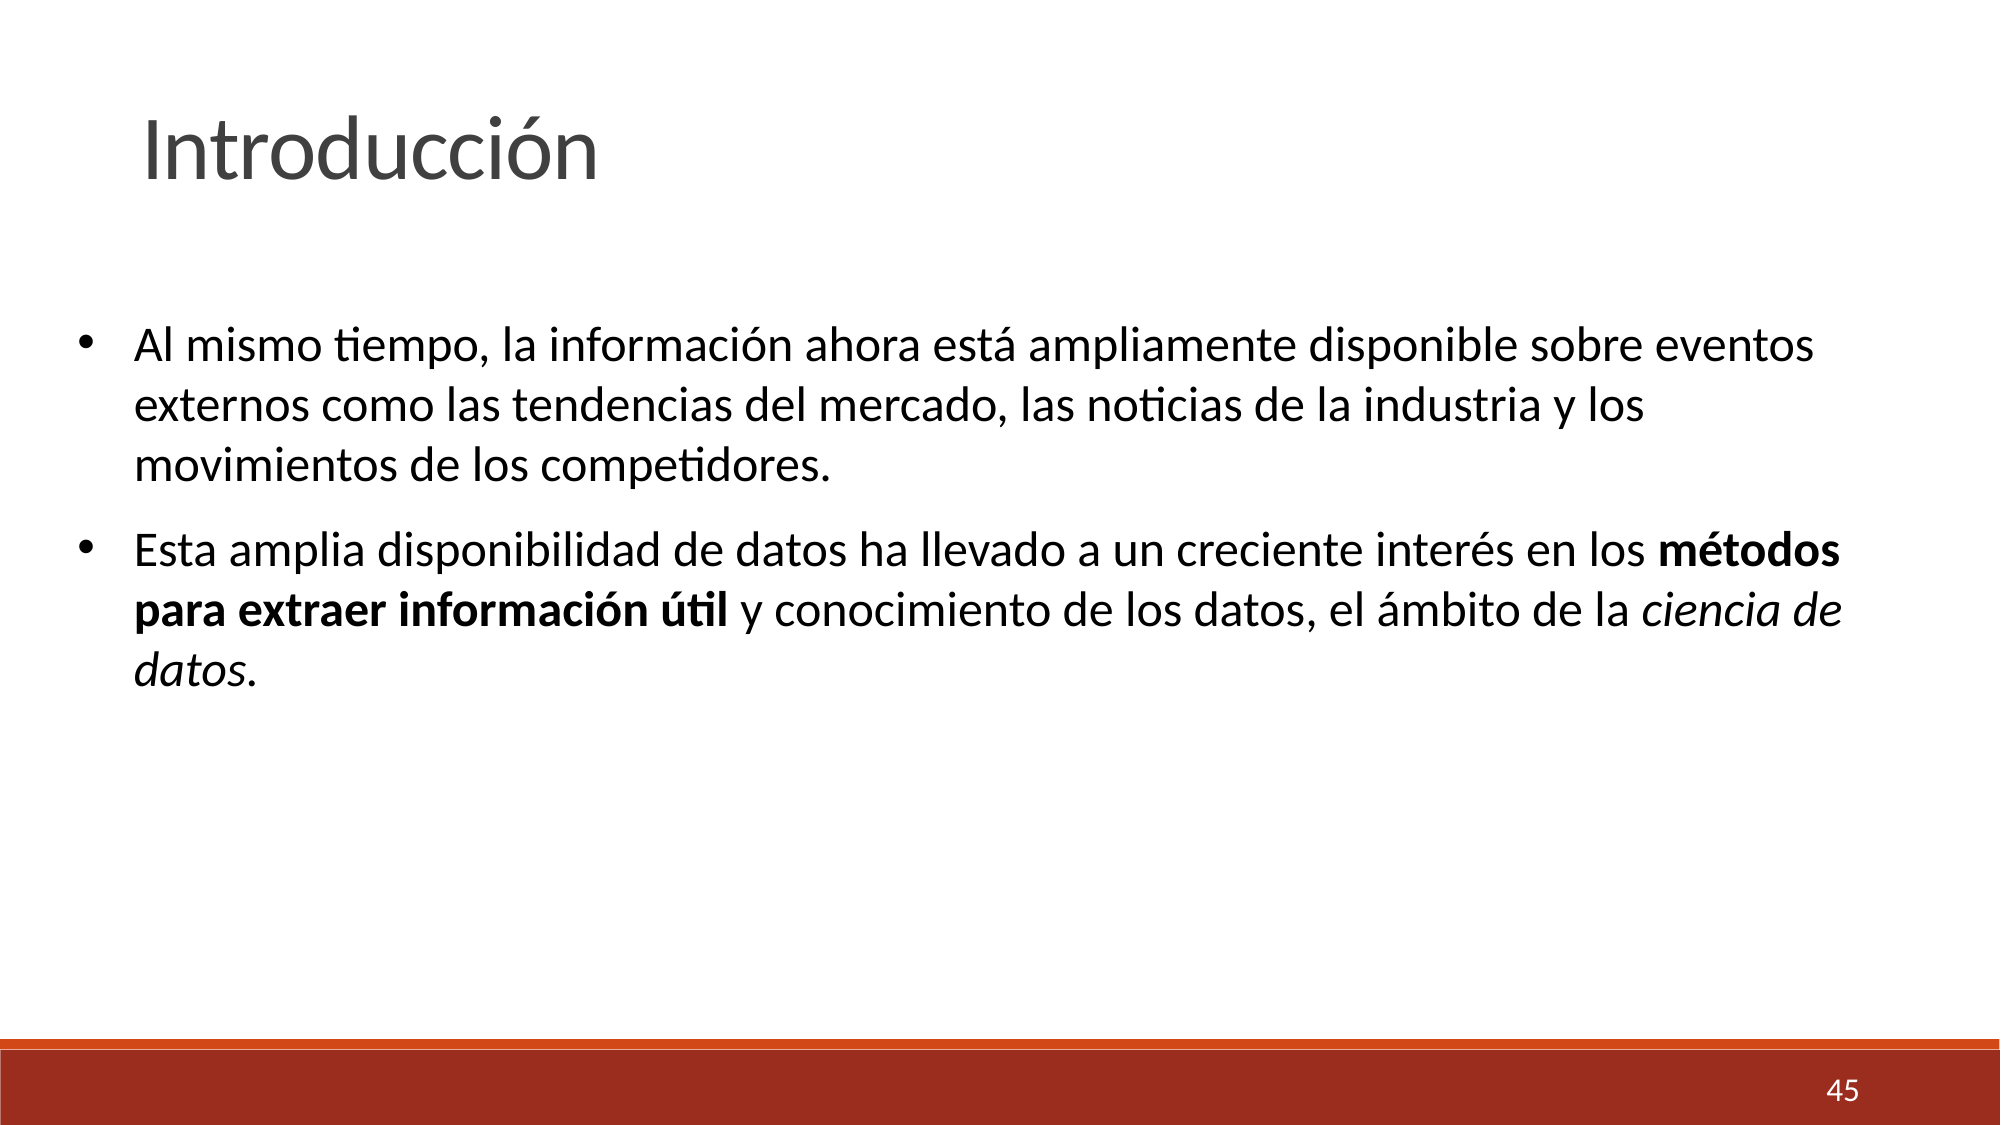

Introducción
Al mismo tiempo, la información ahora está ampliamente disponible sobre eventos externos como las tendencias del mercado, las noticias de la industria y los movimientos de los competidores.
Esta amplia disponibilidad de datos ha llevado a un creciente interés en los métodos para extraer información útil y conocimiento de los datos, el ámbito de la ciencia de datos.
45